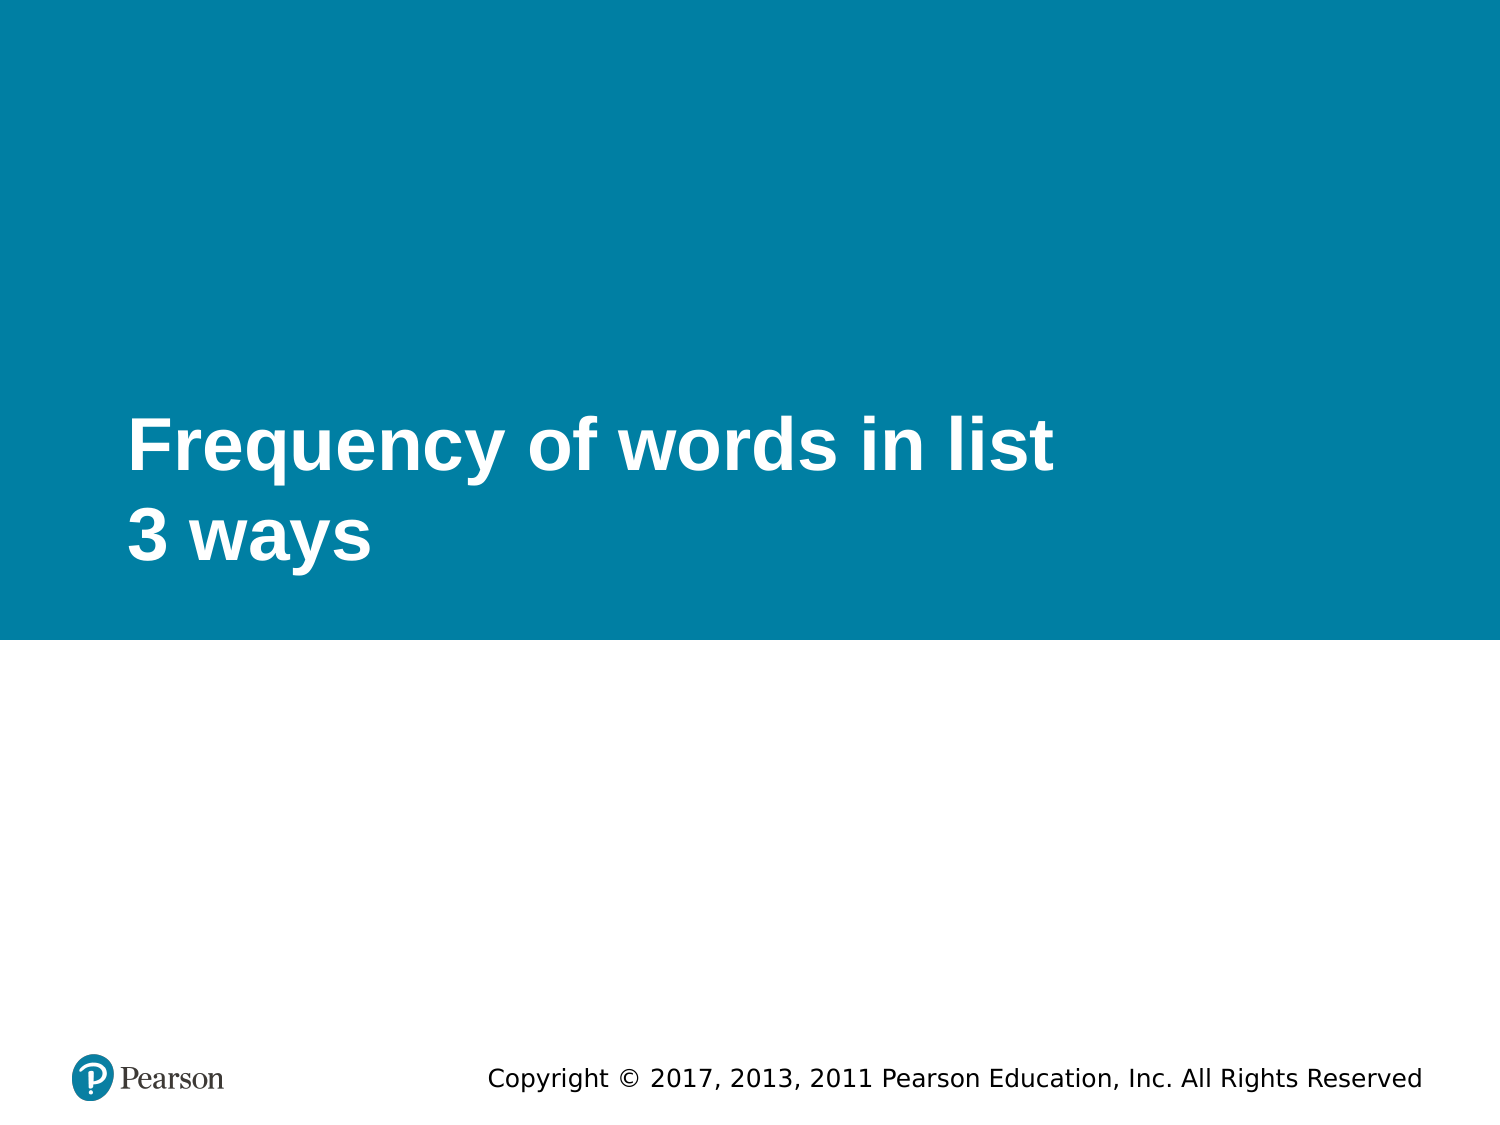

# Frequency of words in list 3 ways